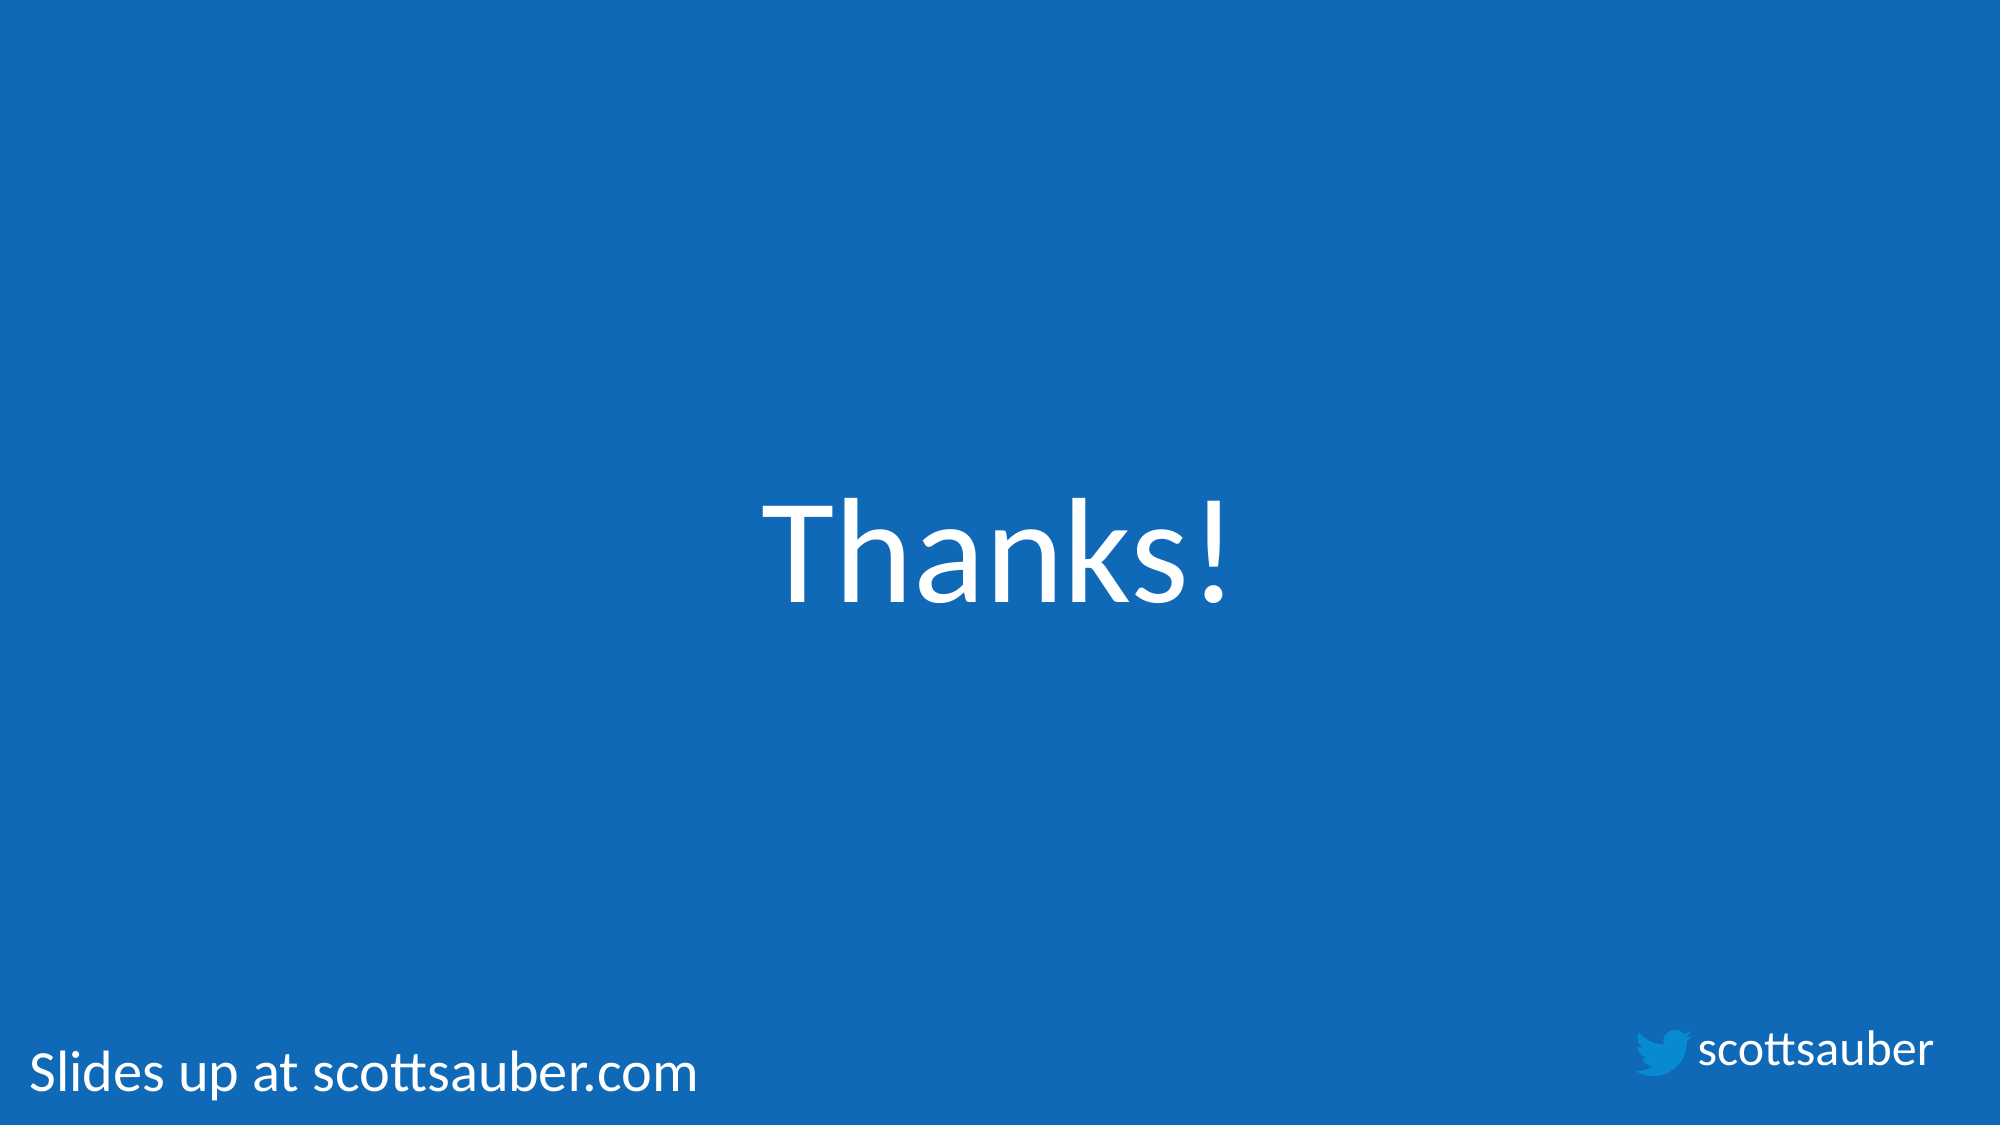

# Thanks!

Slides up at scottsauber.com
scottsauber